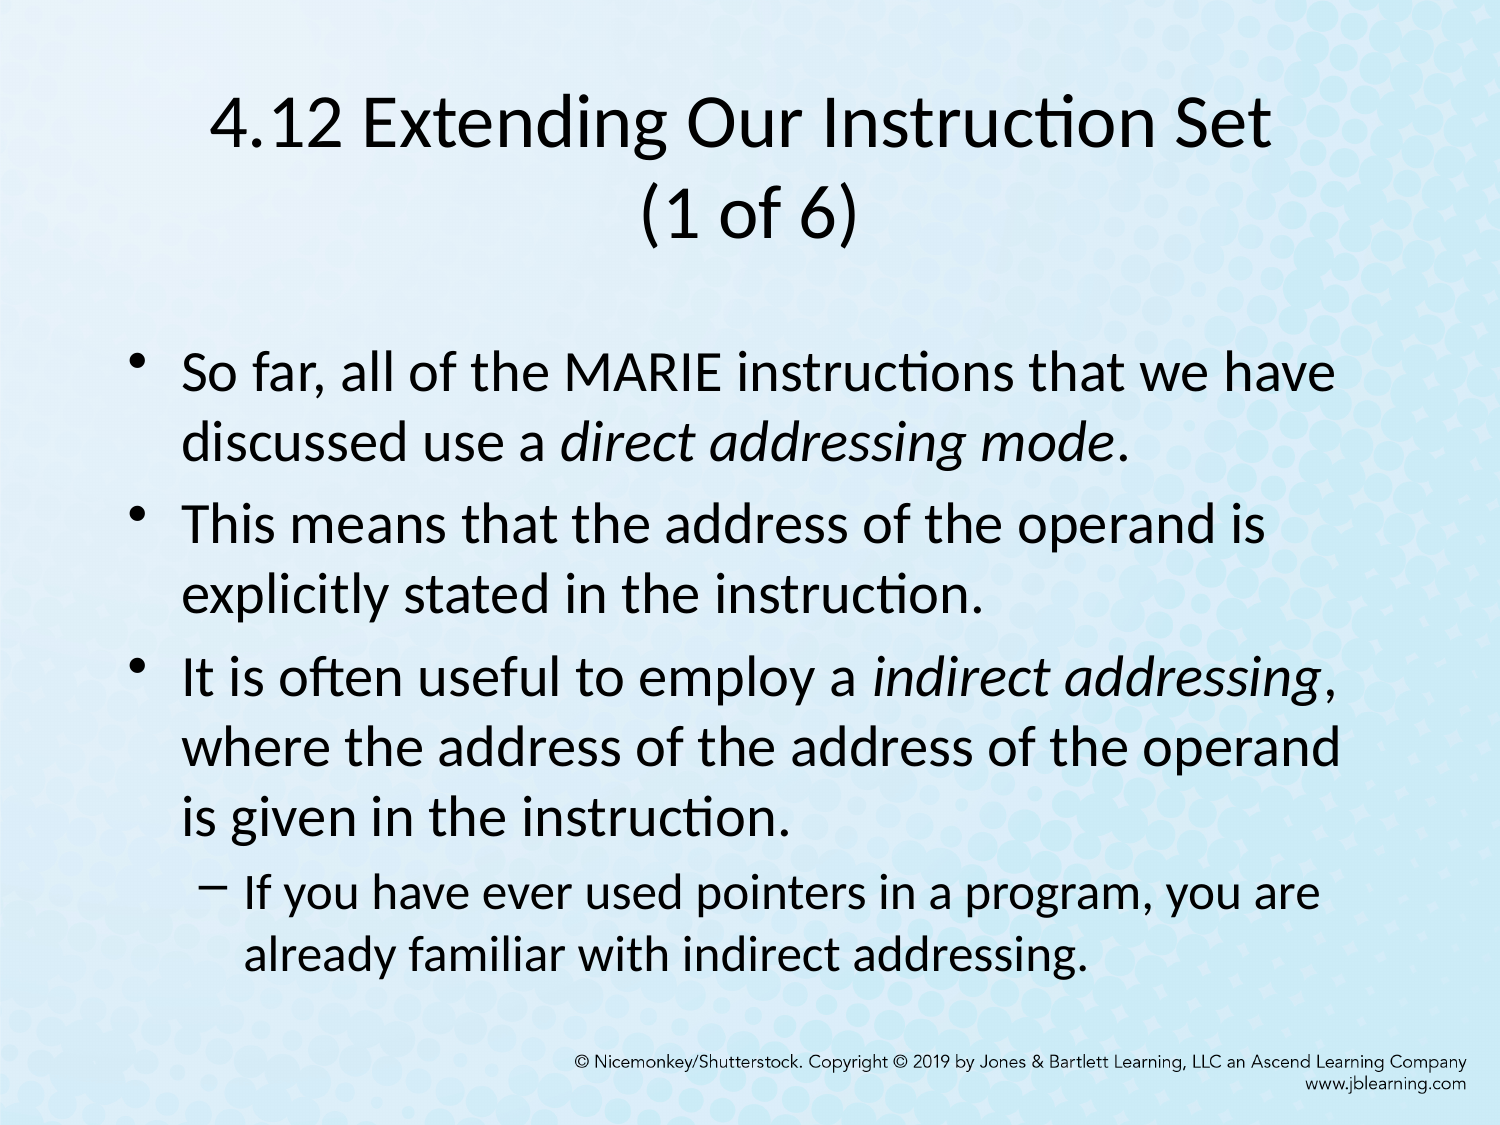

# 4.12 Extending Our Instruction Set (1 of 6)
So far, all of the MARIE instructions that we have discussed use a direct addressing mode.
This means that the address of the operand is explicitly stated in the instruction.
It is often useful to employ a indirect addressing, where the address of the address of the operand is given in the instruction.
If you have ever used pointers in a program, you are already familiar with indirect addressing.